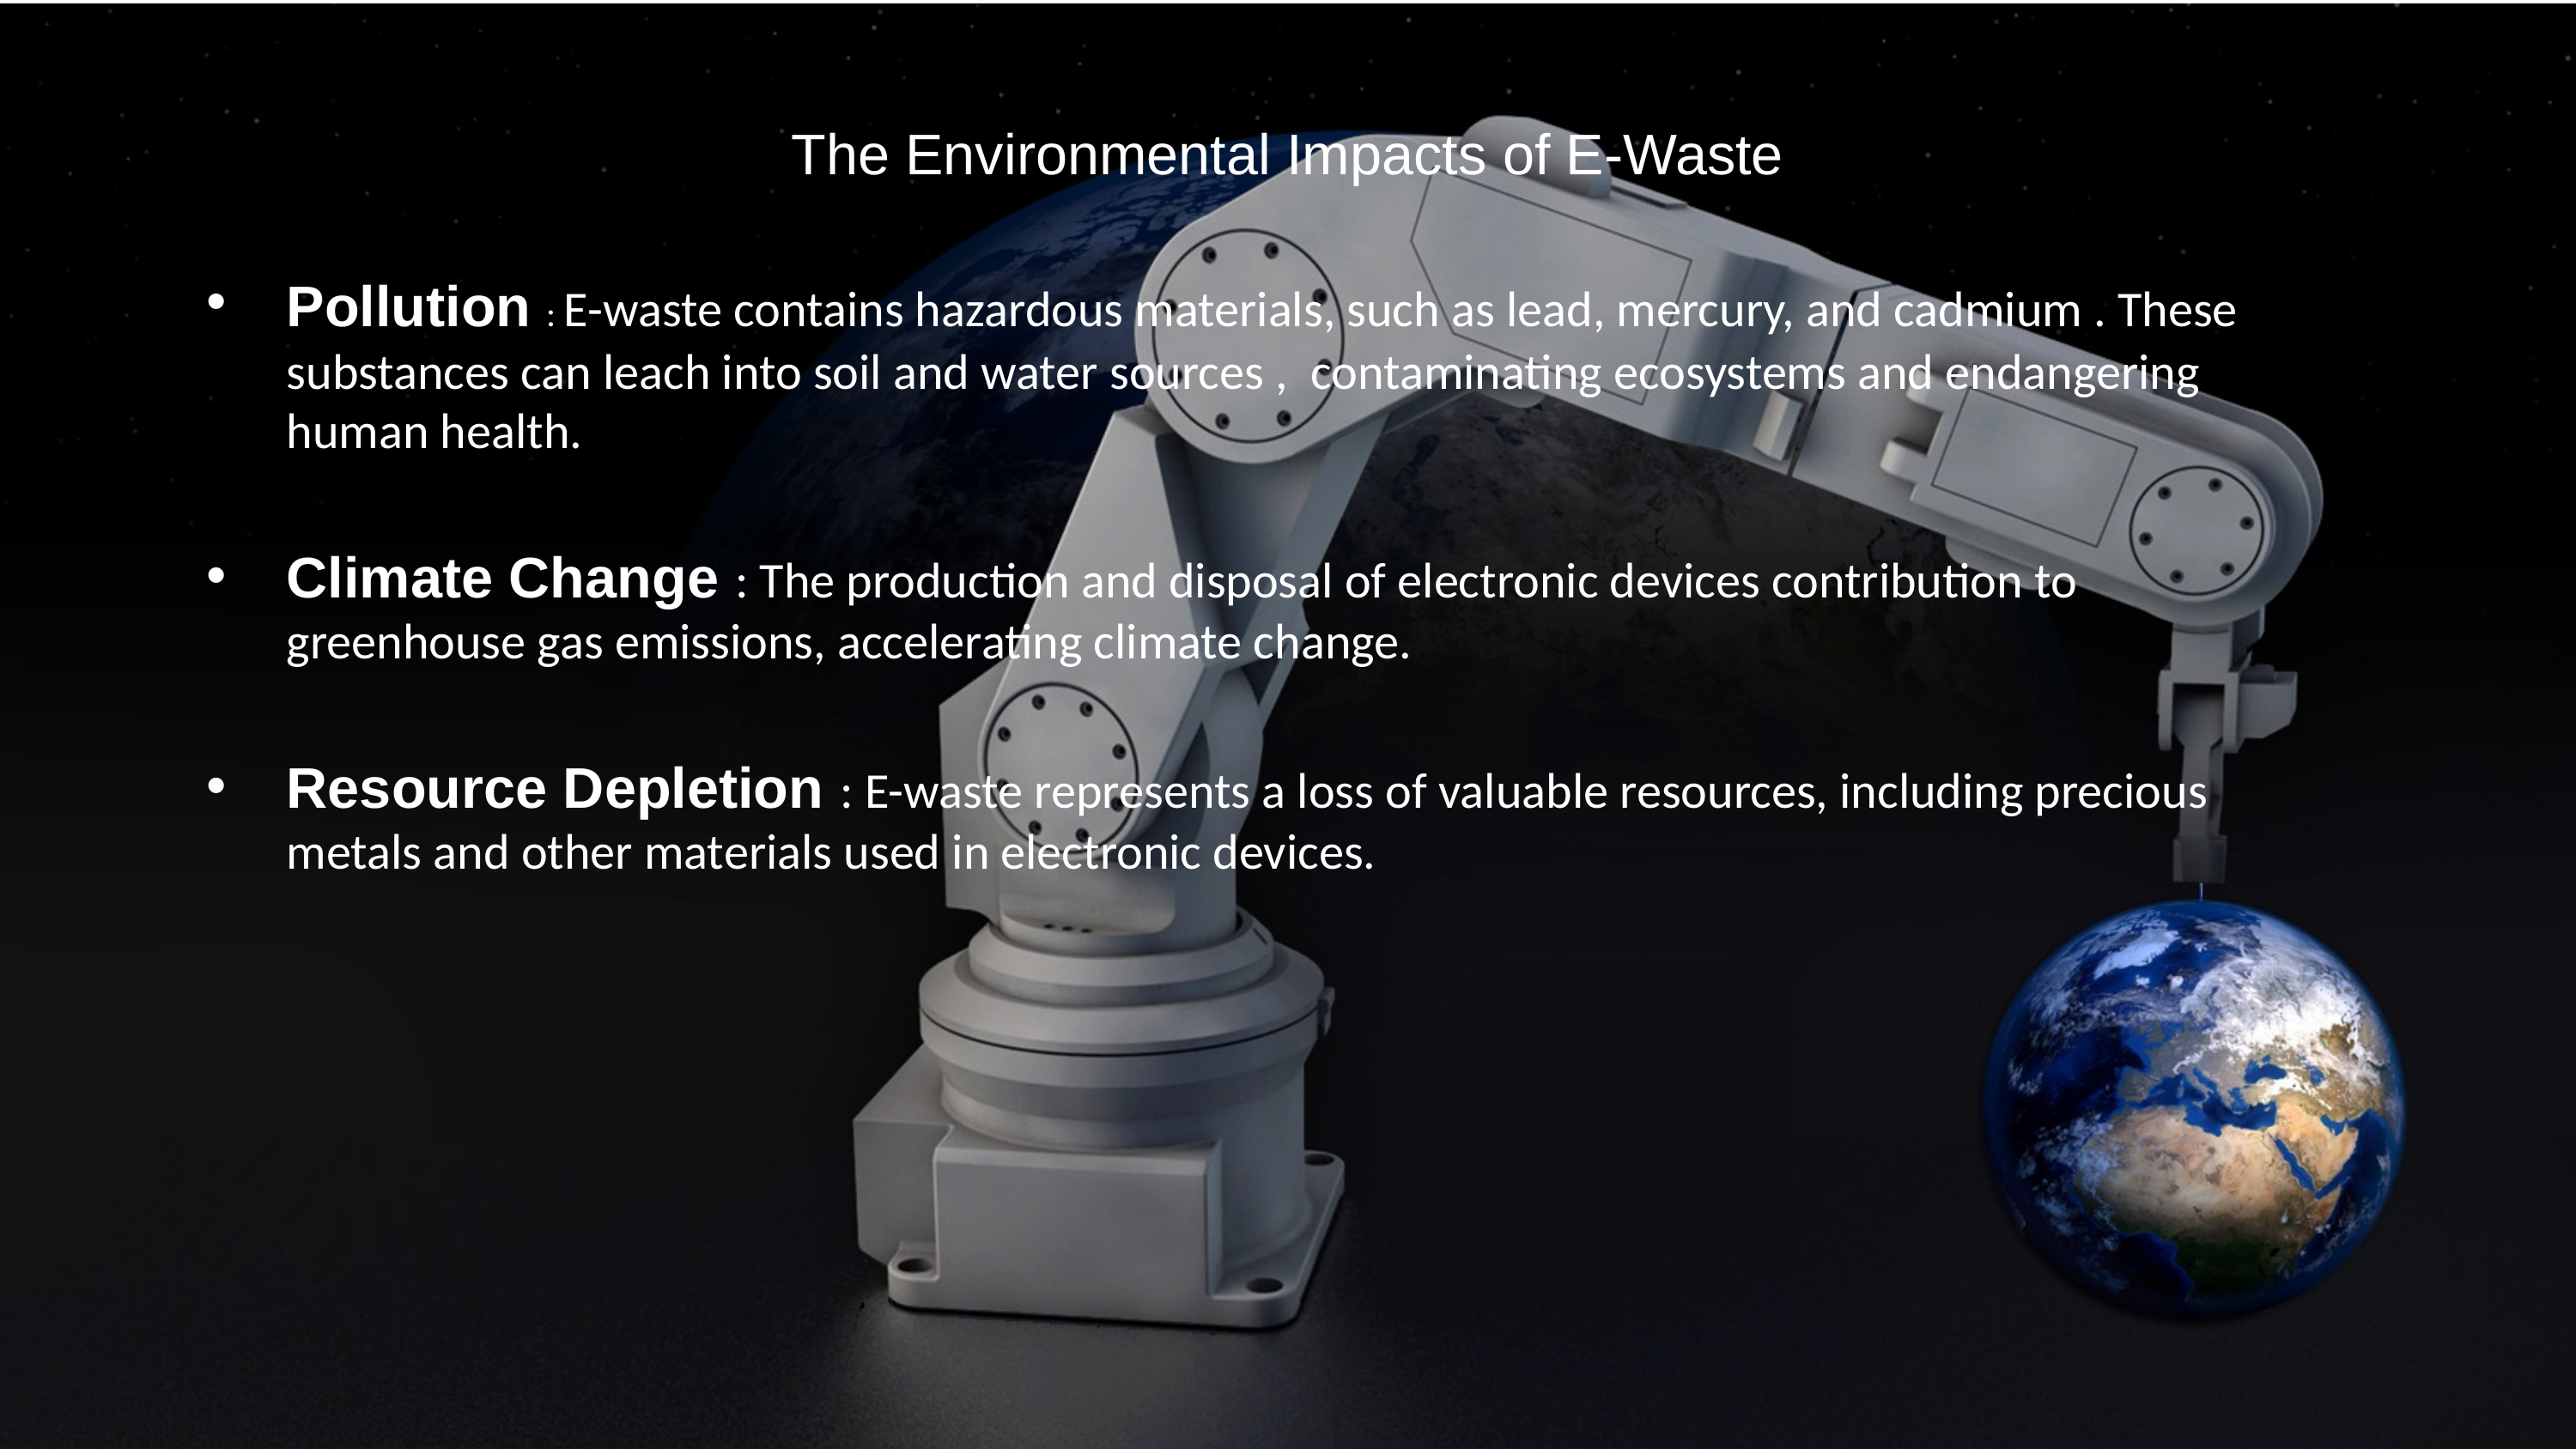

P
# The Environmental Impacts of E-Waste
Pollution : E-waste contains hazardous materials, such as lead, mercury, and cadmium . These substances can leach into soil and water sources ,  contaminating ecosystems and endangering human health.

Climate Change : The production and disposal of electronic devices contribution to greenhouse gas emissions, accelerating climate change.

Resource Depletion : E-waste represents a loss of valuable resources, including precious metals and other materials used in electronic devices.